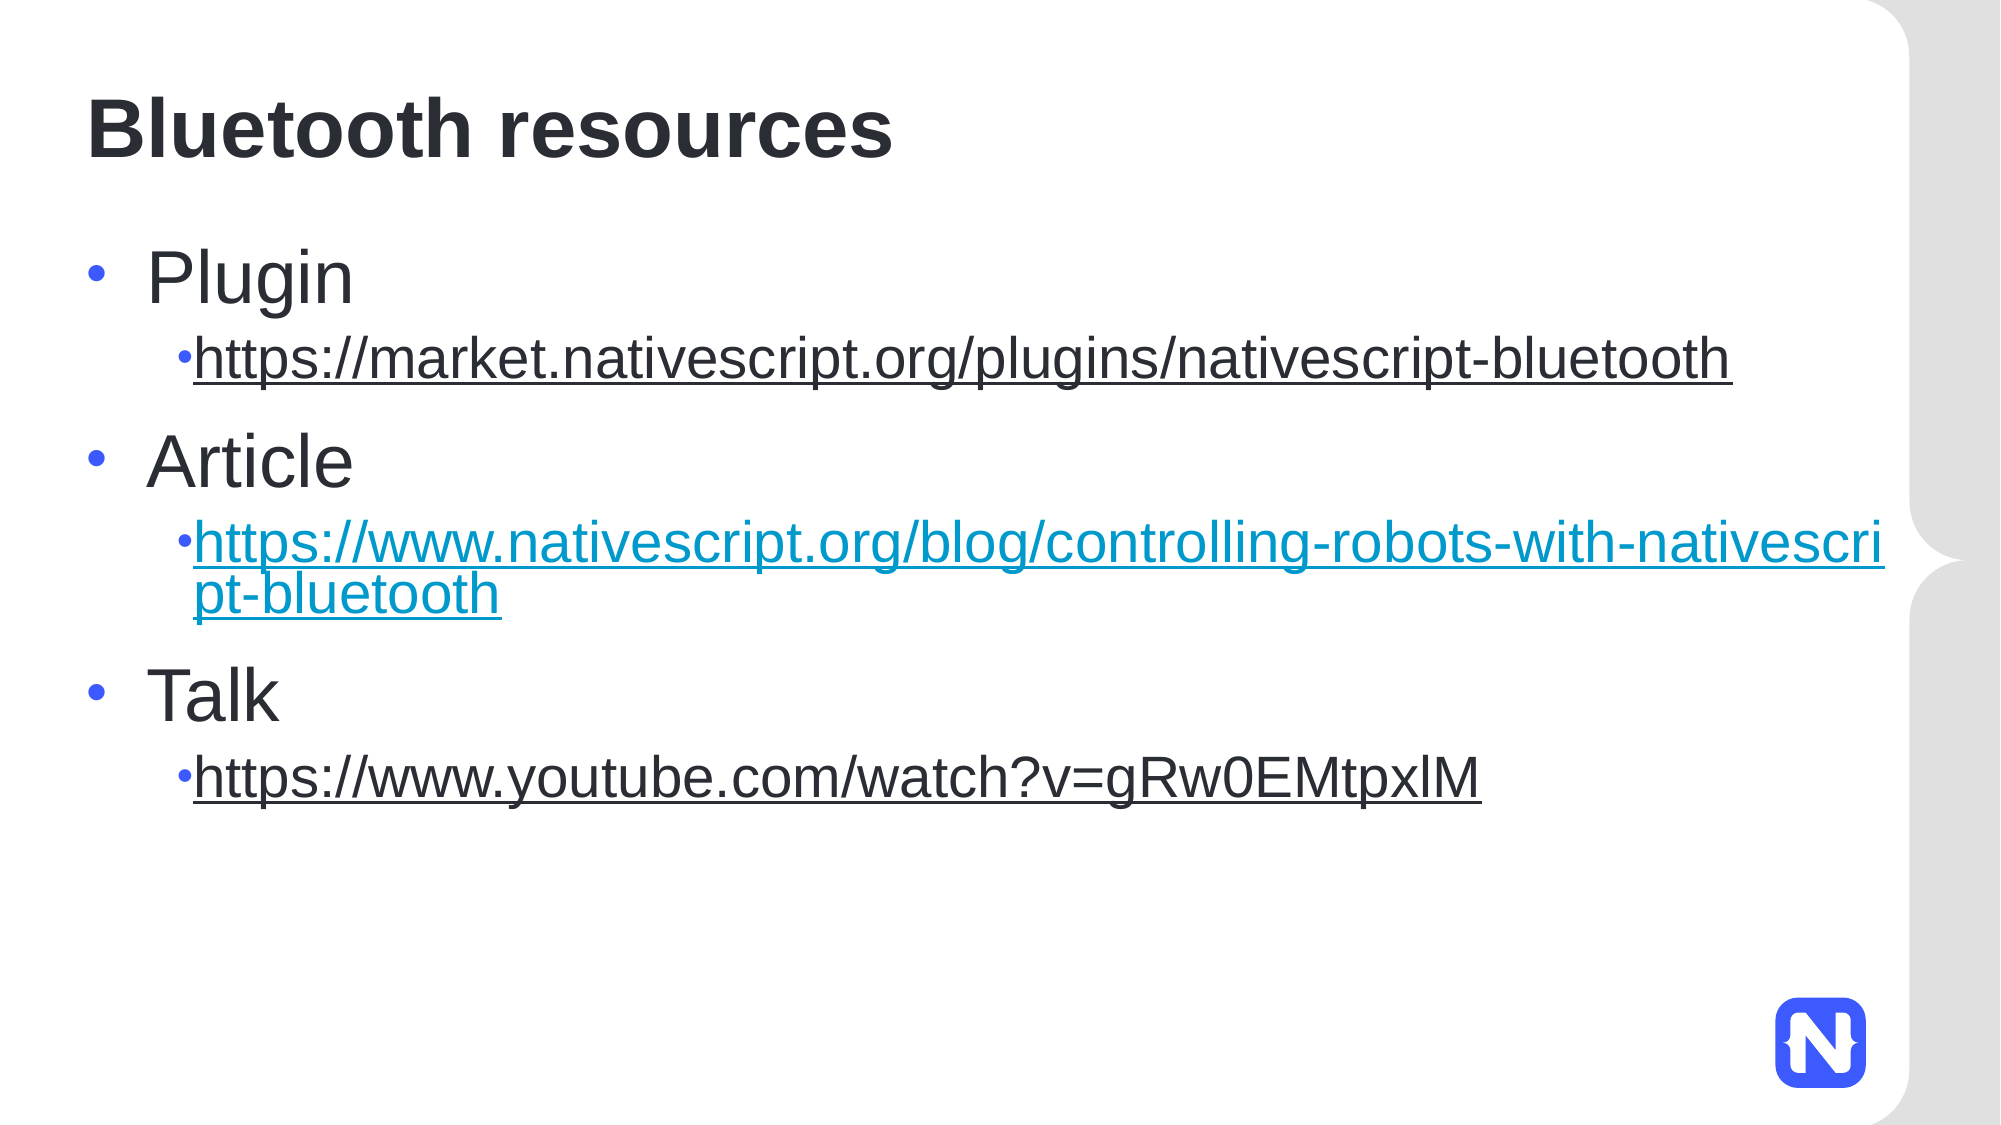

# Bluetooth resources
Plugin
https://market.nativescript.org/plugins/nativescript-bluetooth
Article
https://www.nativescript.org/blog/controlling-robots-with-nativescript-bluetooth
Talk
https://www.youtube.com/watch?v=gRw0EMtpxlM